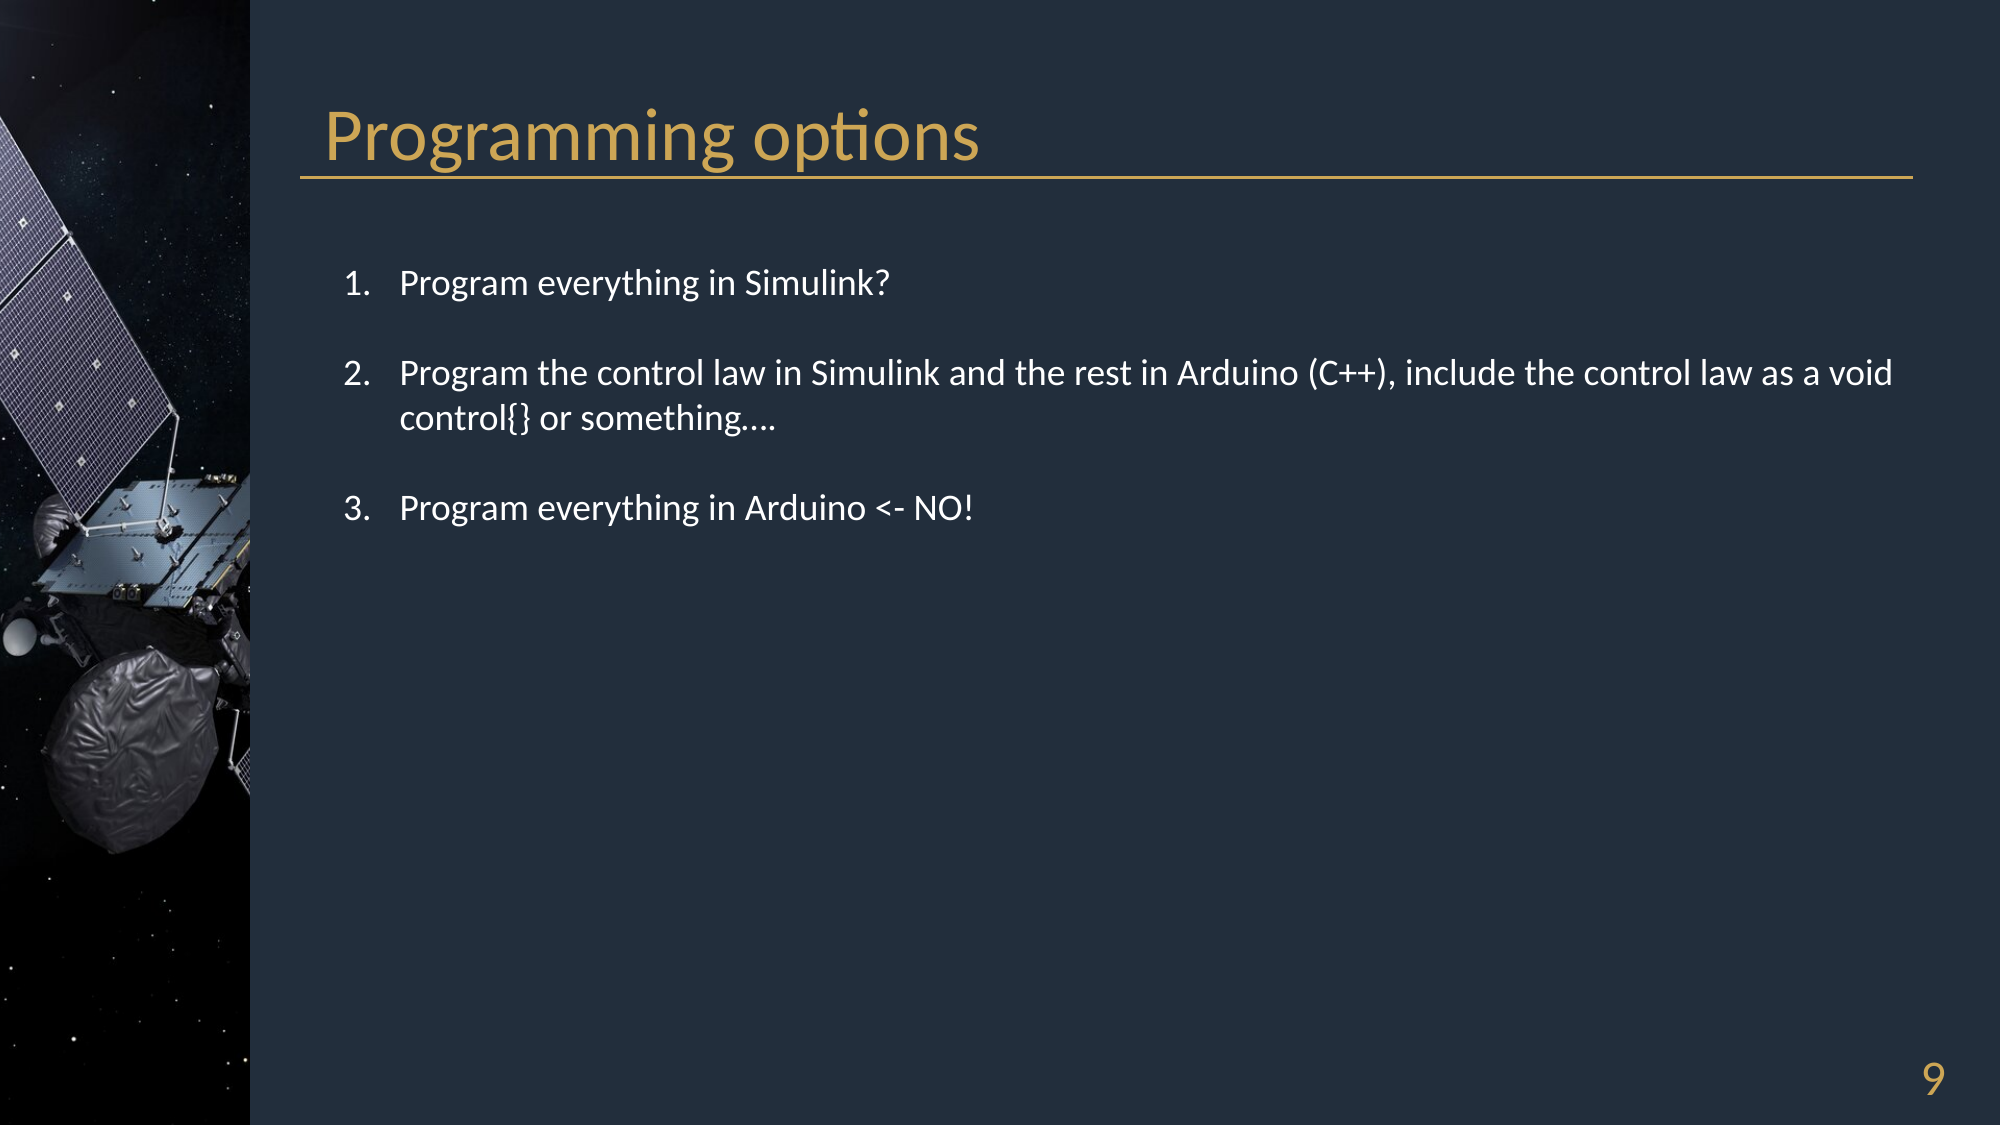

Programming options
Program everything in Simulink?

Program the control law in Simulink and the rest in Arduino (C++), include the control law as a void control{} or something….

Program everything in Arduino <- NO!

9